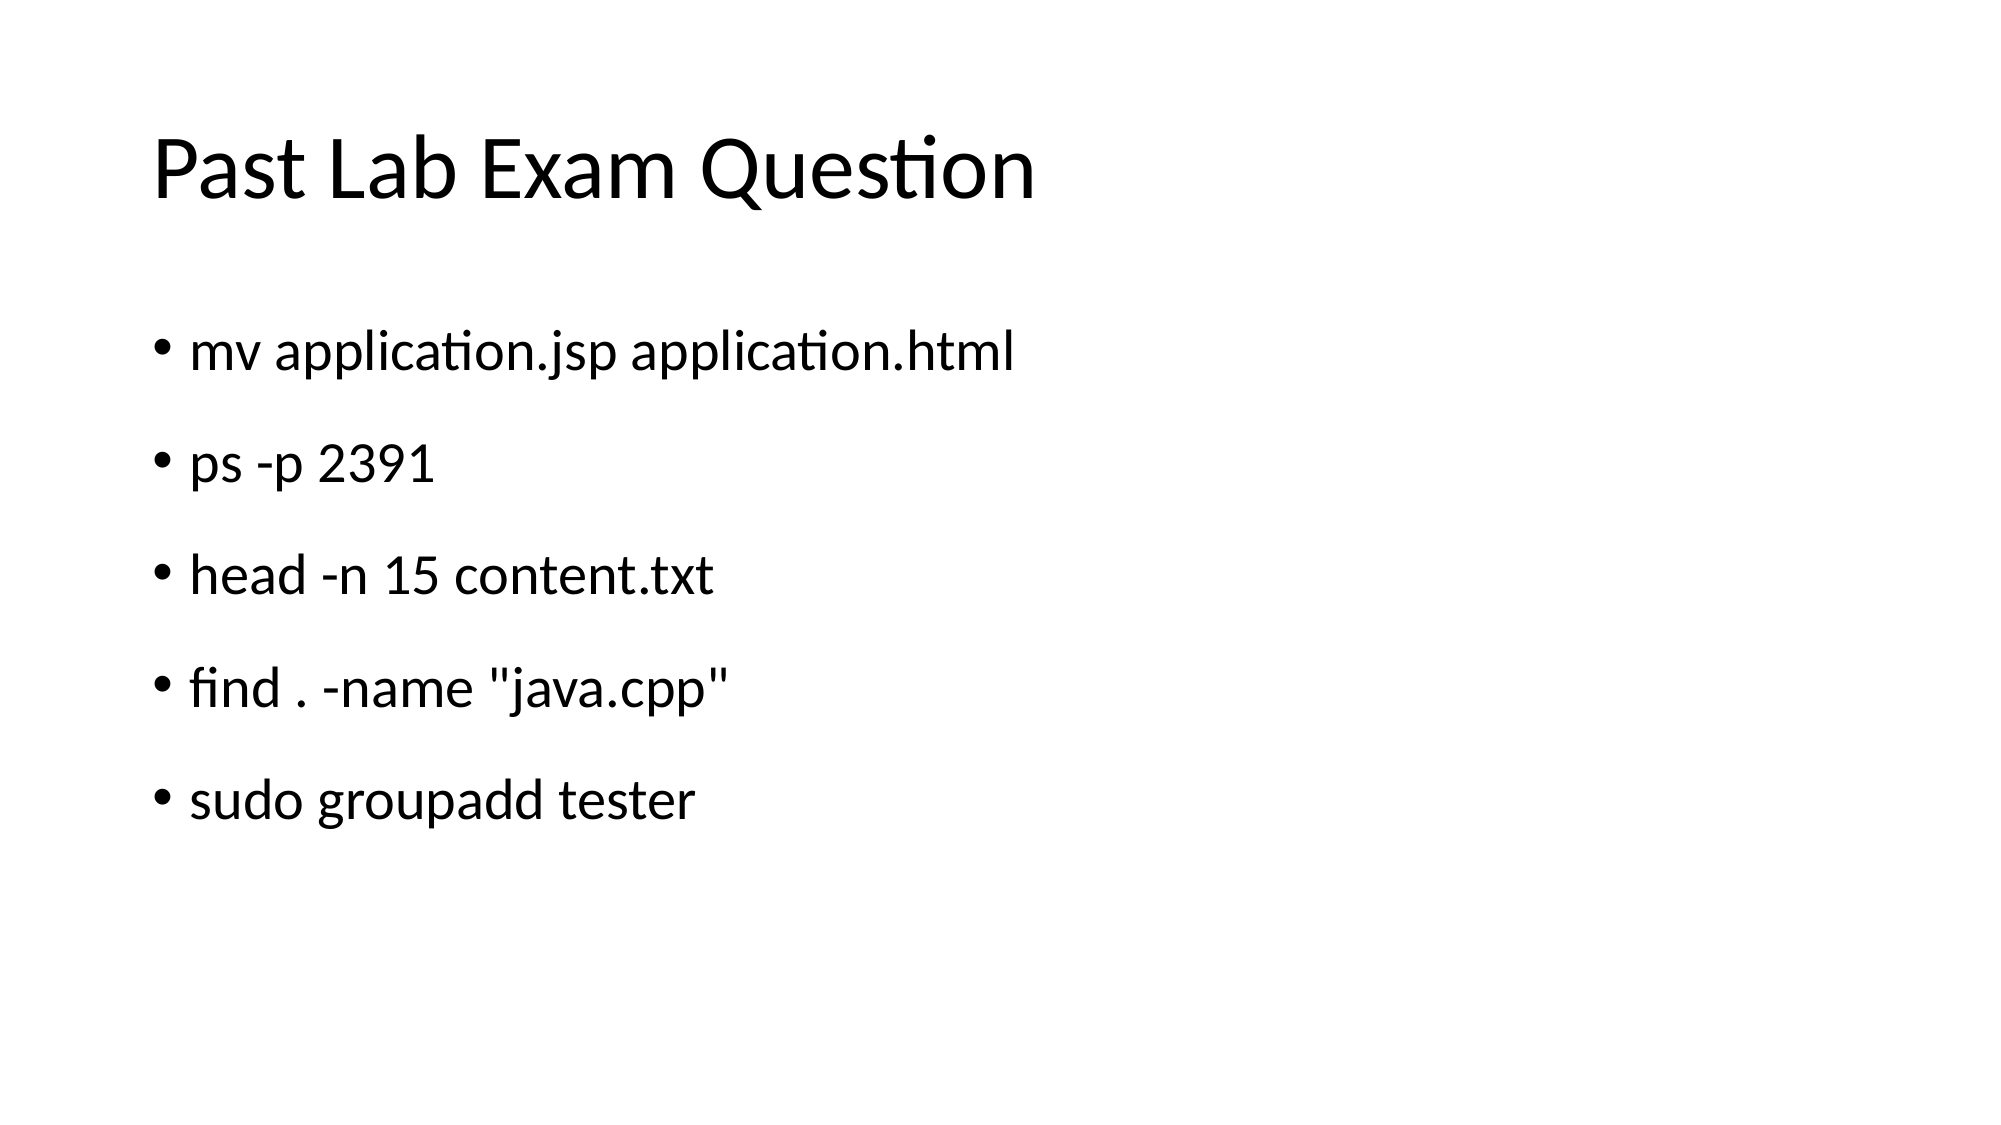

# Past Lab Exam Question
mv application.jsp application.html
ps -p 2391
head -n 15 content.txt
find . -name "java.cpp"
sudo groupadd tester